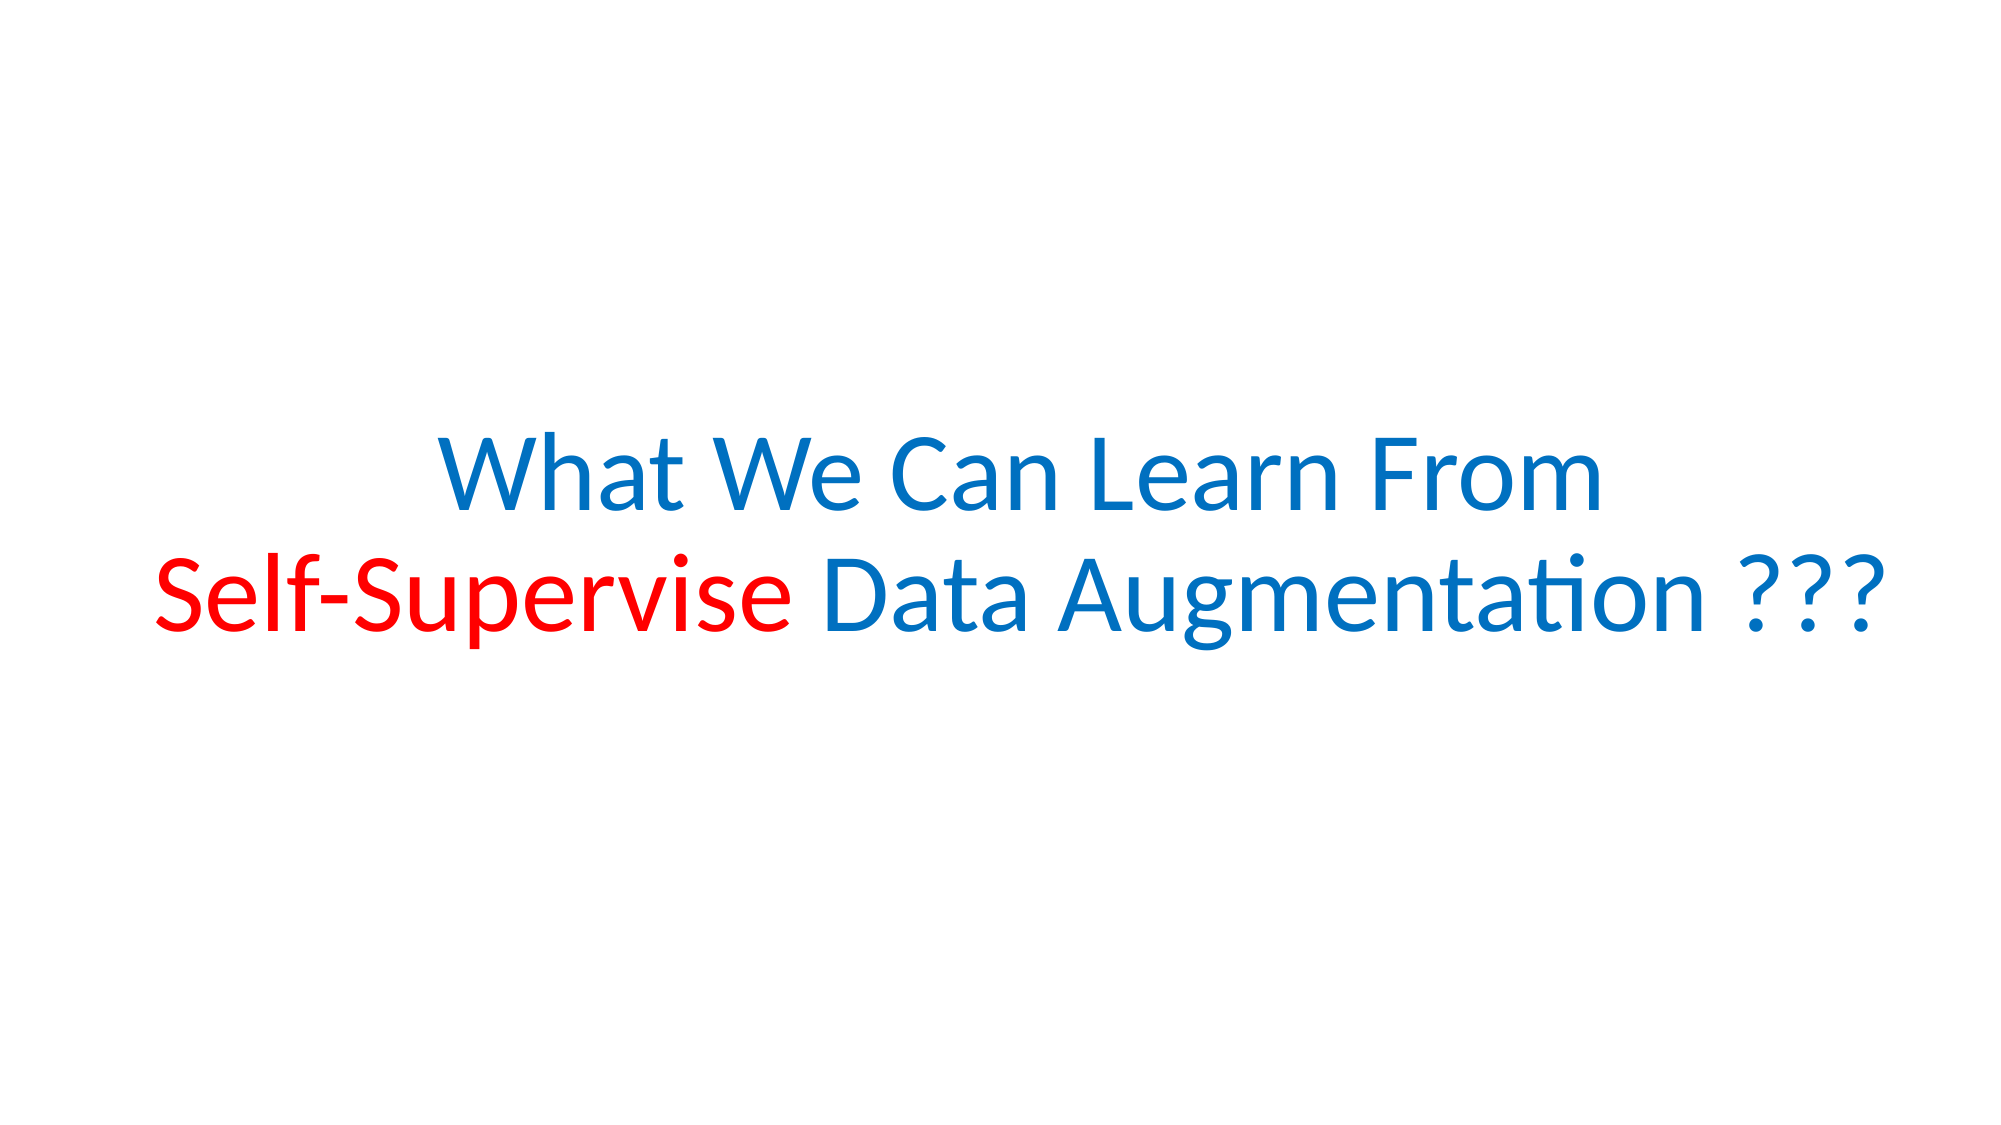

# What We Can Learn From Self-Supervise Data Augmentation ???